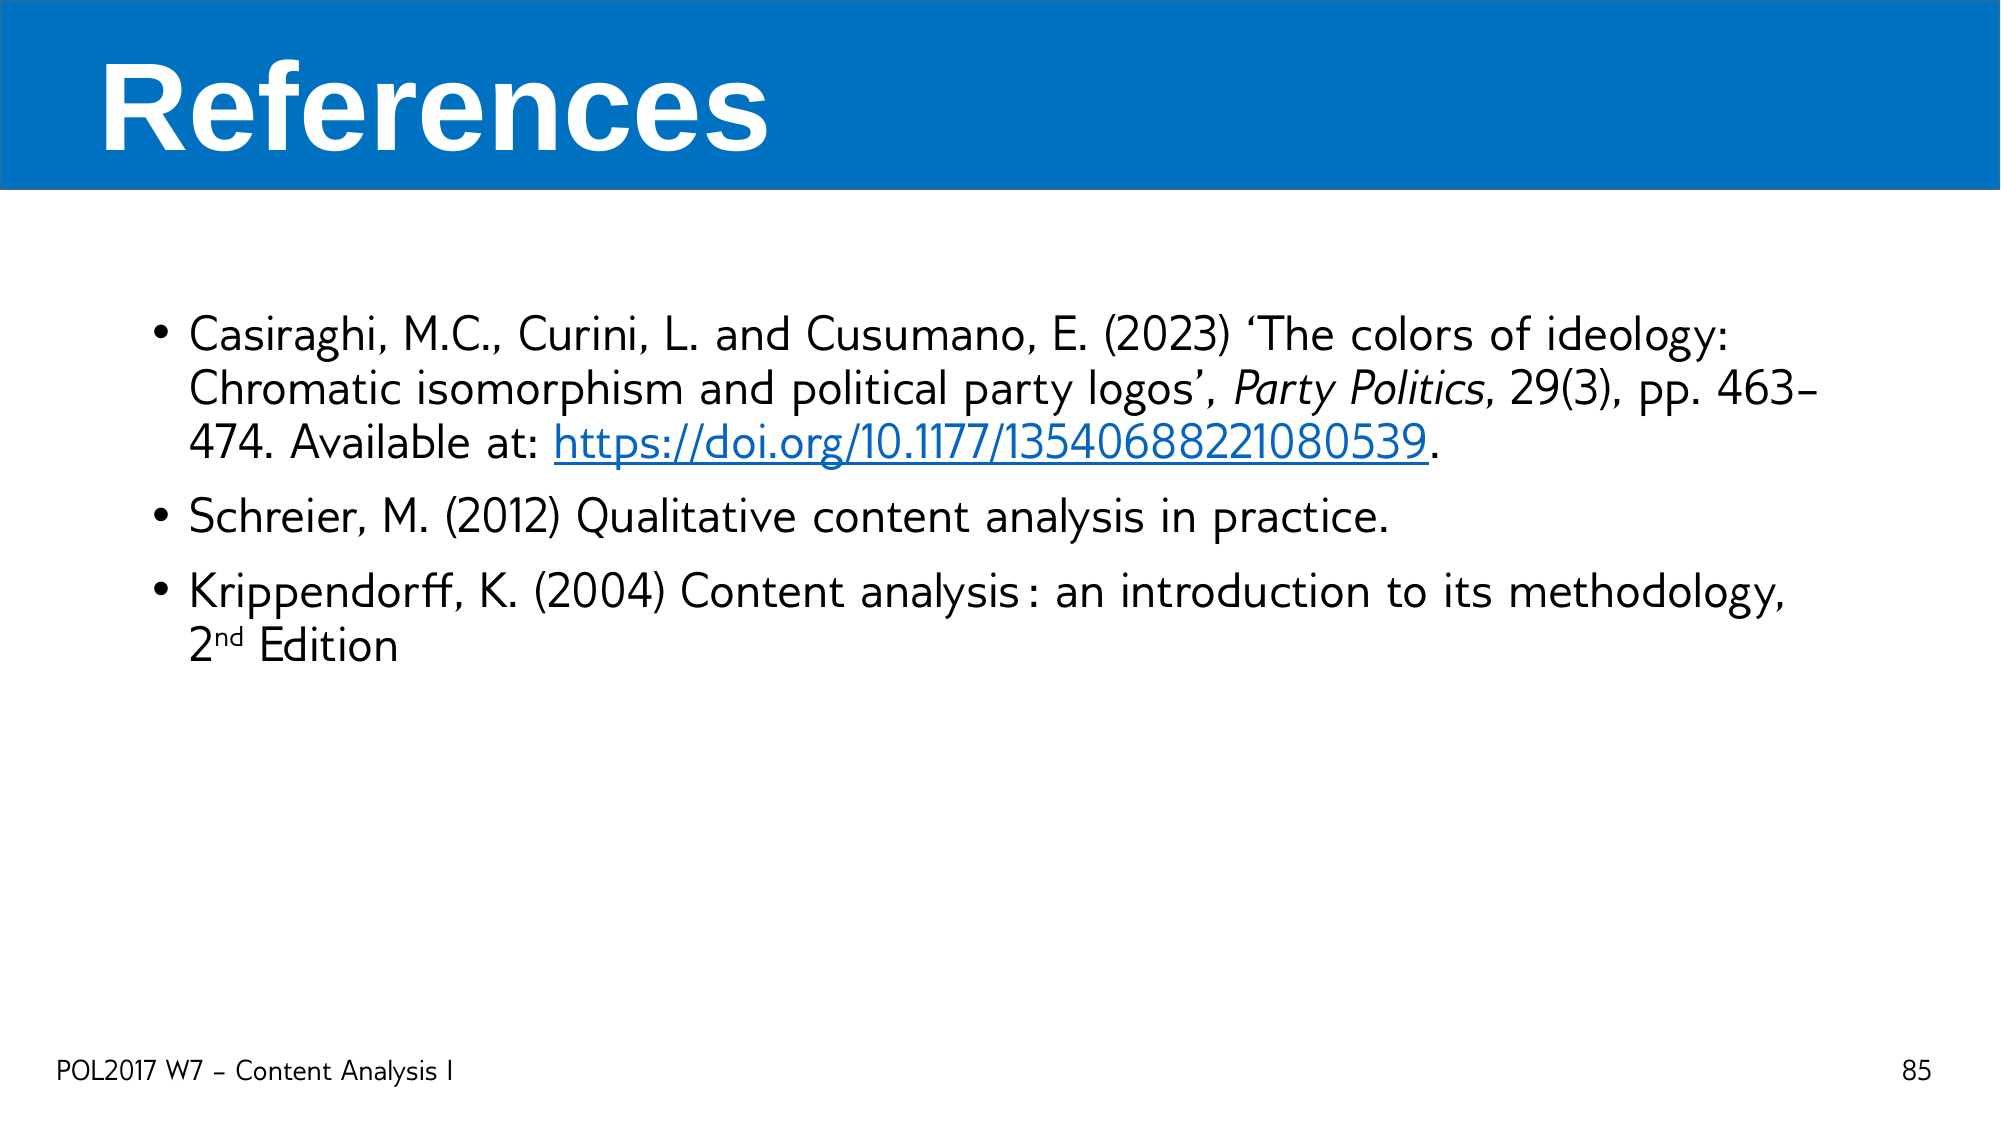

# References
Casiraghi, M.C., Curini, L. and Cusumano, E. (2023) ‘The colors of ideology: Chromatic isomorphism and political party logos’, Party Politics, 29(3), pp. 463–474. Available at: https://doi.org/10.1177/13540688221080539.
Schreier, M. (2012) Qualitative content analysis in practice.
Krippendorff, K. (2004) Content analysis : an introduction to its methodology, 2nd Edition

POL2017 W7 – Content Analysis I
85